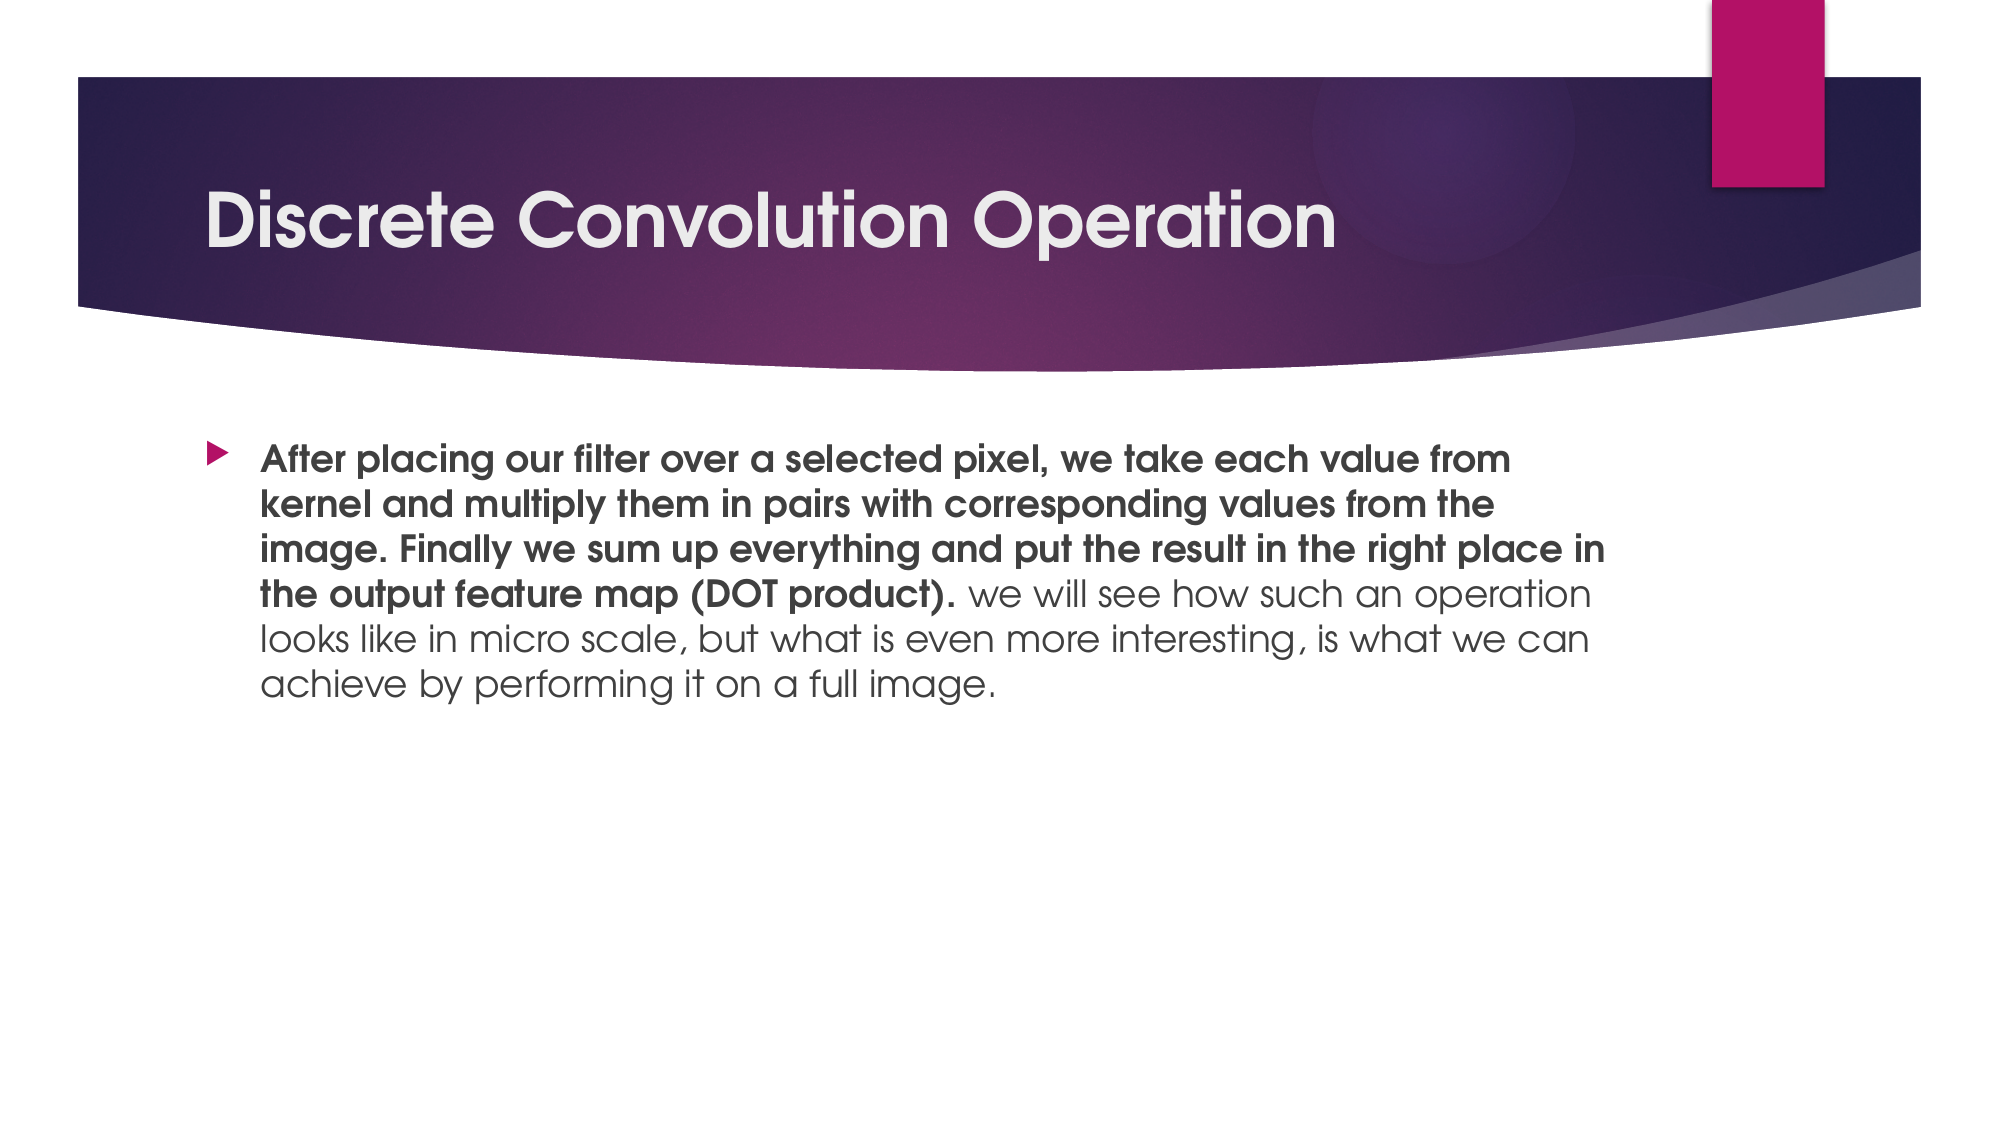

# Discrete Convolution Operation
After placing our filter over a selected pixel, we take each value from kernel and multiply them in pairs with corresponding values from the image. Finally we sum up everything and put the result in the right place in the output feature map (DOT product). we will see how such an operation looks like in micro scale, but what is even more interesting, is what we can achieve by performing it on a full image.